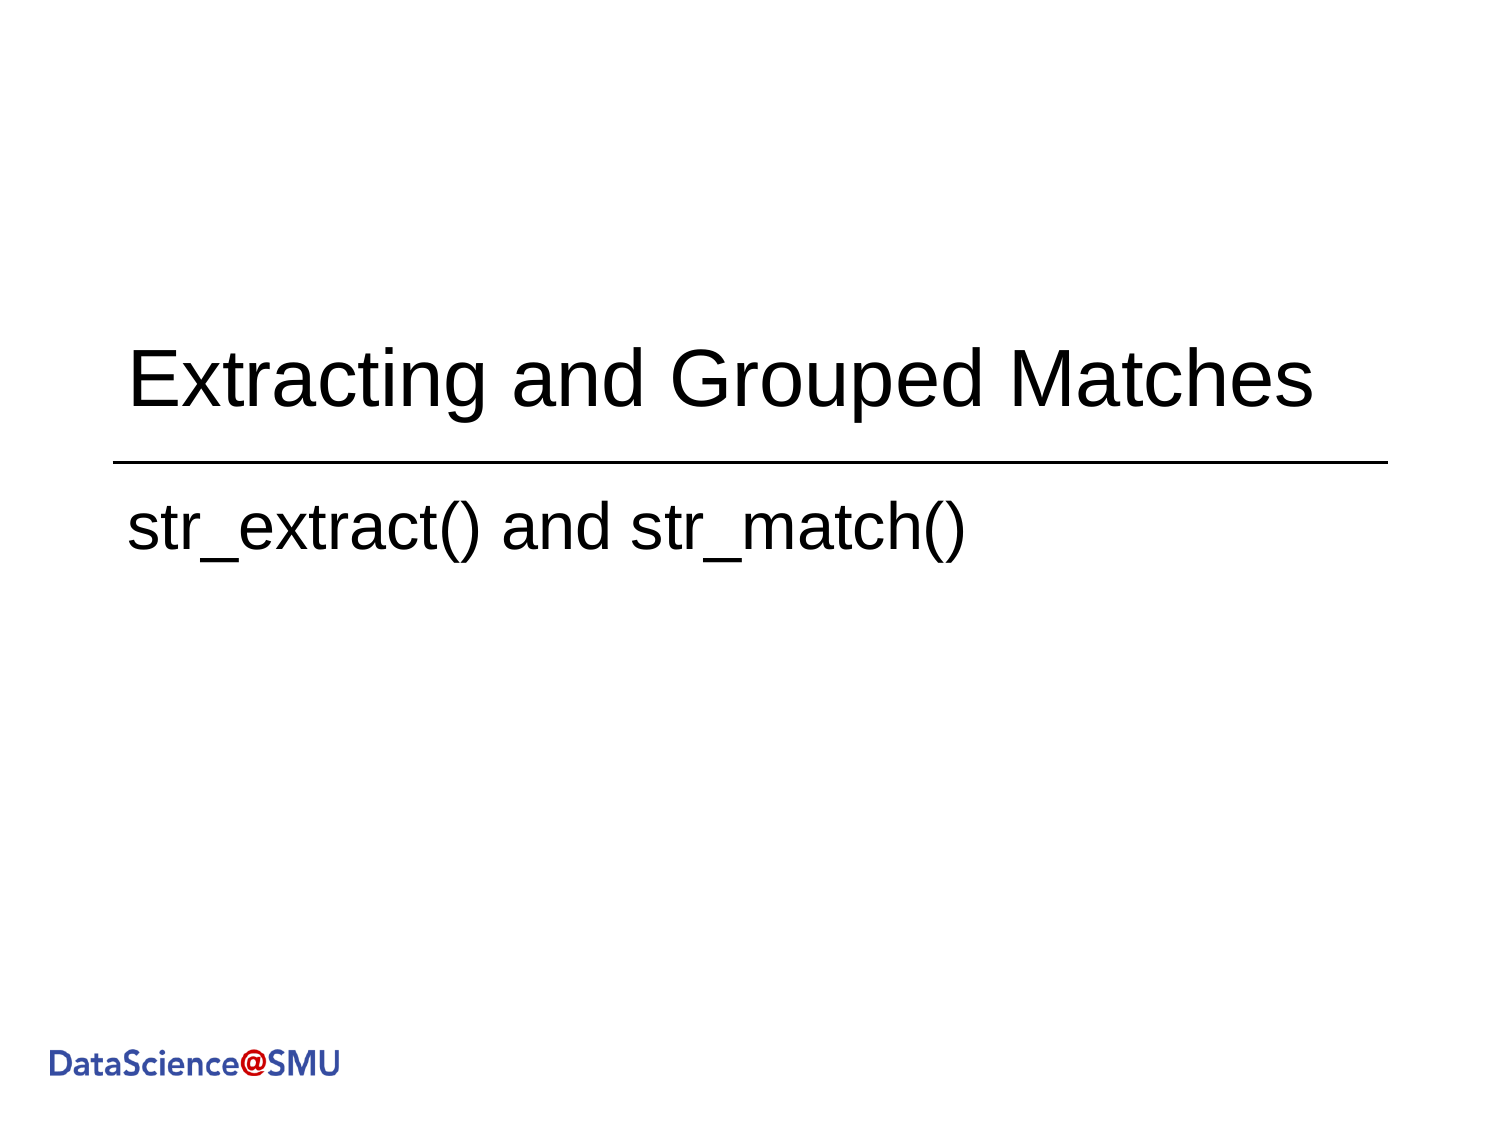

# Extracting and Grouped Matches
str_extract() and str_match()